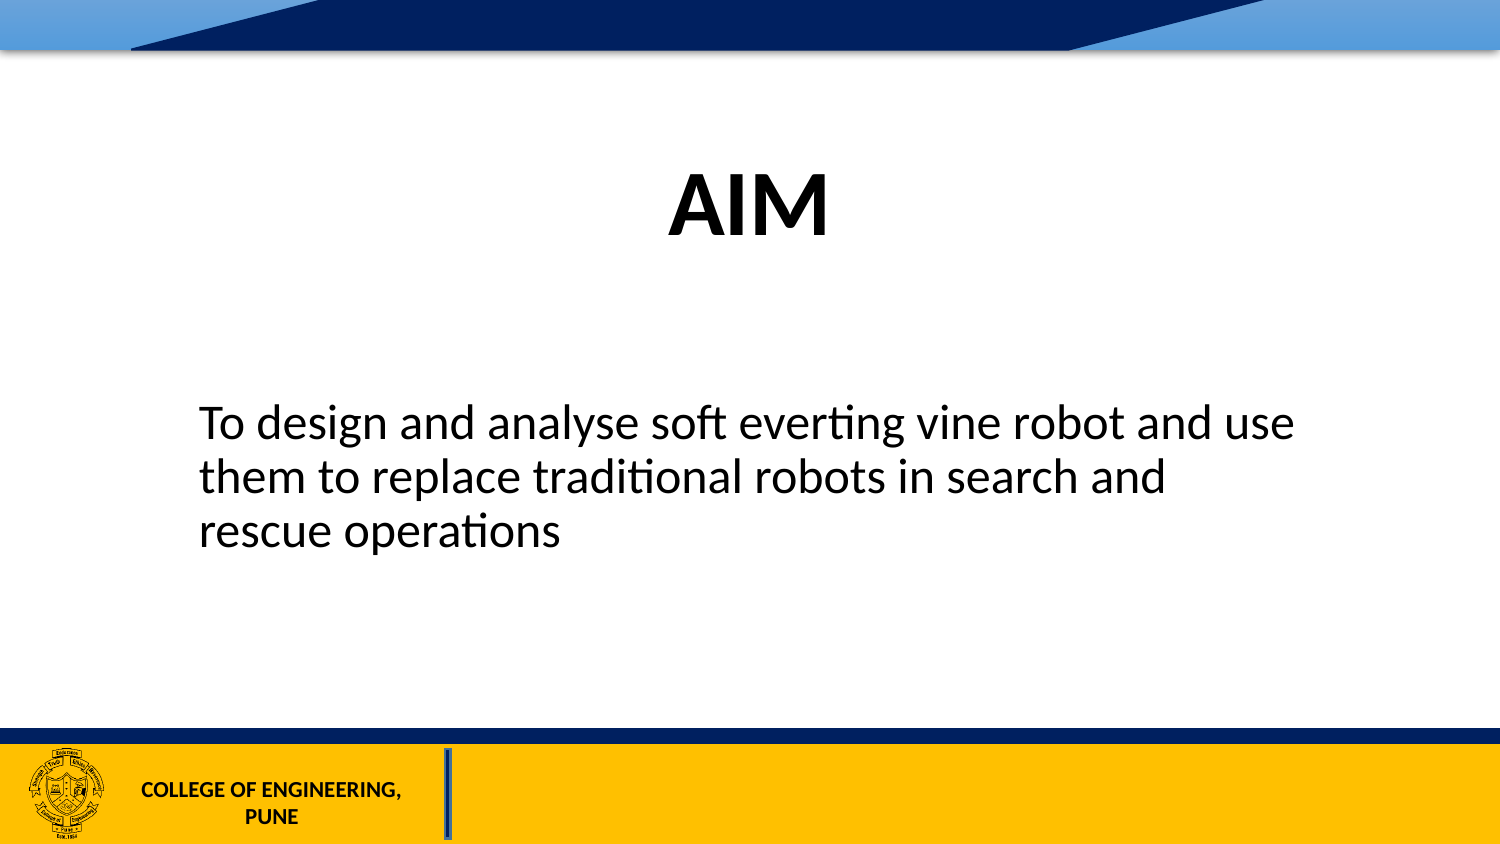

# AIM
To design and analyse soft everting vine robot and use them to replace traditional robots in search and rescue operations